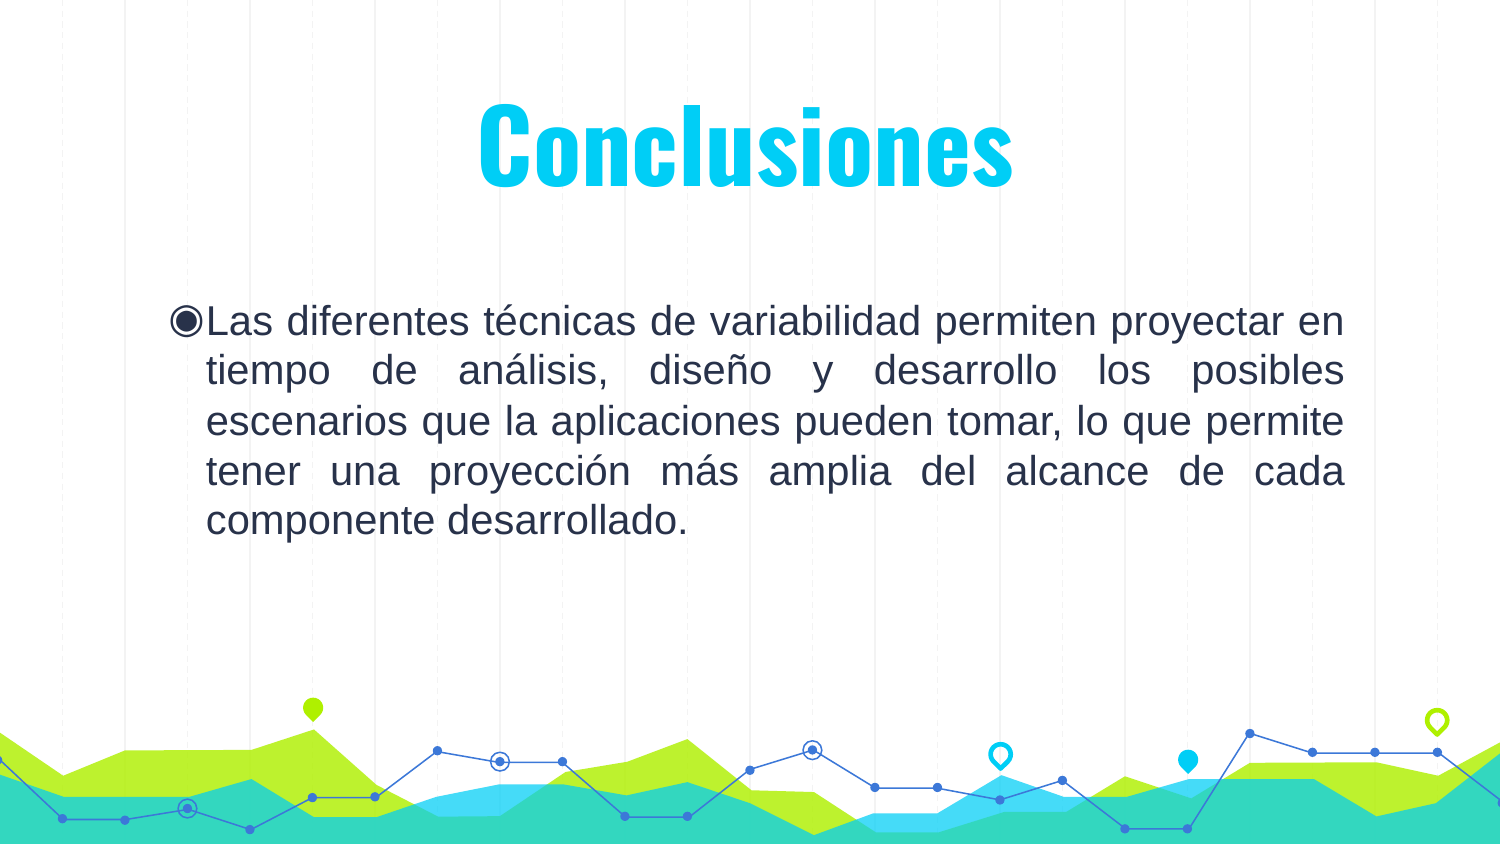

# Conclusiones

Las diferentes técnicas de variabilidad permiten proyectar en tiempo de análisis, diseño y desarrollo los posibles escenarios que la aplicaciones pueden tomar, lo que permite tener una proyección más amplia del alcance de cada componente desarrollado.